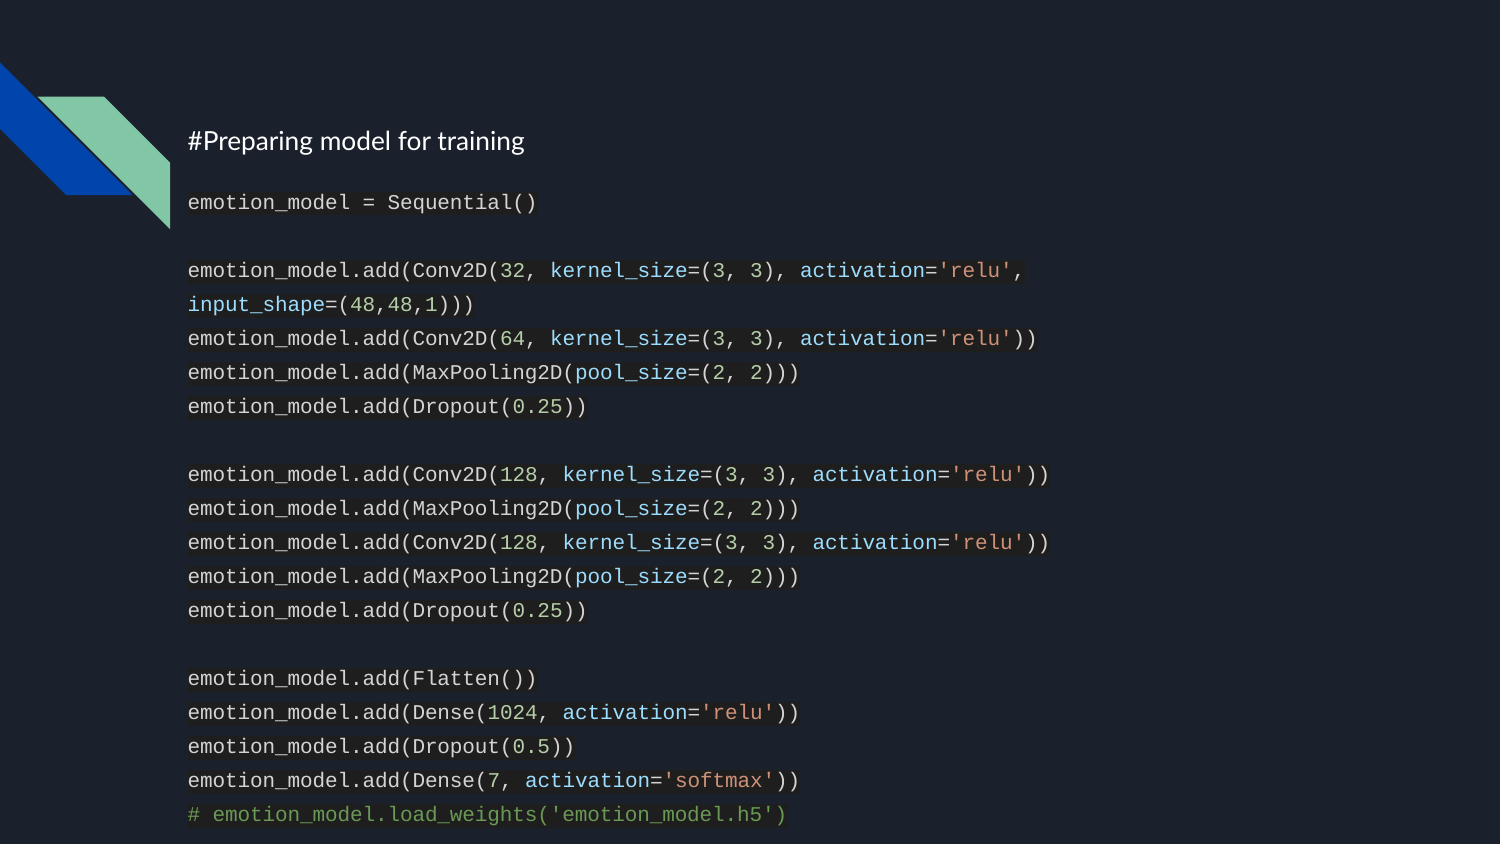

#Preparing model for training
emotion_model = Sequential()

emotion_model.add(Conv2D(32, kernel_size=(3, 3), activation='relu', input_shape=(48,48,1)))
emotion_model.add(Conv2D(64, kernel_size=(3, 3), activation='relu'))
emotion_model.add(MaxPooling2D(pool_size=(2, 2)))
emotion_model.add(Dropout(0.25))

emotion_model.add(Conv2D(128, kernel_size=(3, 3), activation='relu'))
emotion_model.add(MaxPooling2D(pool_size=(2, 2)))
emotion_model.add(Conv2D(128, kernel_size=(3, 3), activation='relu'))
emotion_model.add(MaxPooling2D(pool_size=(2, 2)))
emotion_model.add(Dropout(0.25))

emotion_model.add(Flatten())
emotion_model.add(Dense(1024, activation='relu'))
emotion_model.add(Dropout(0.5))
emotion_model.add(Dense(7, activation='softmax'))
# emotion_model.load_weights('emotion_model.h5')